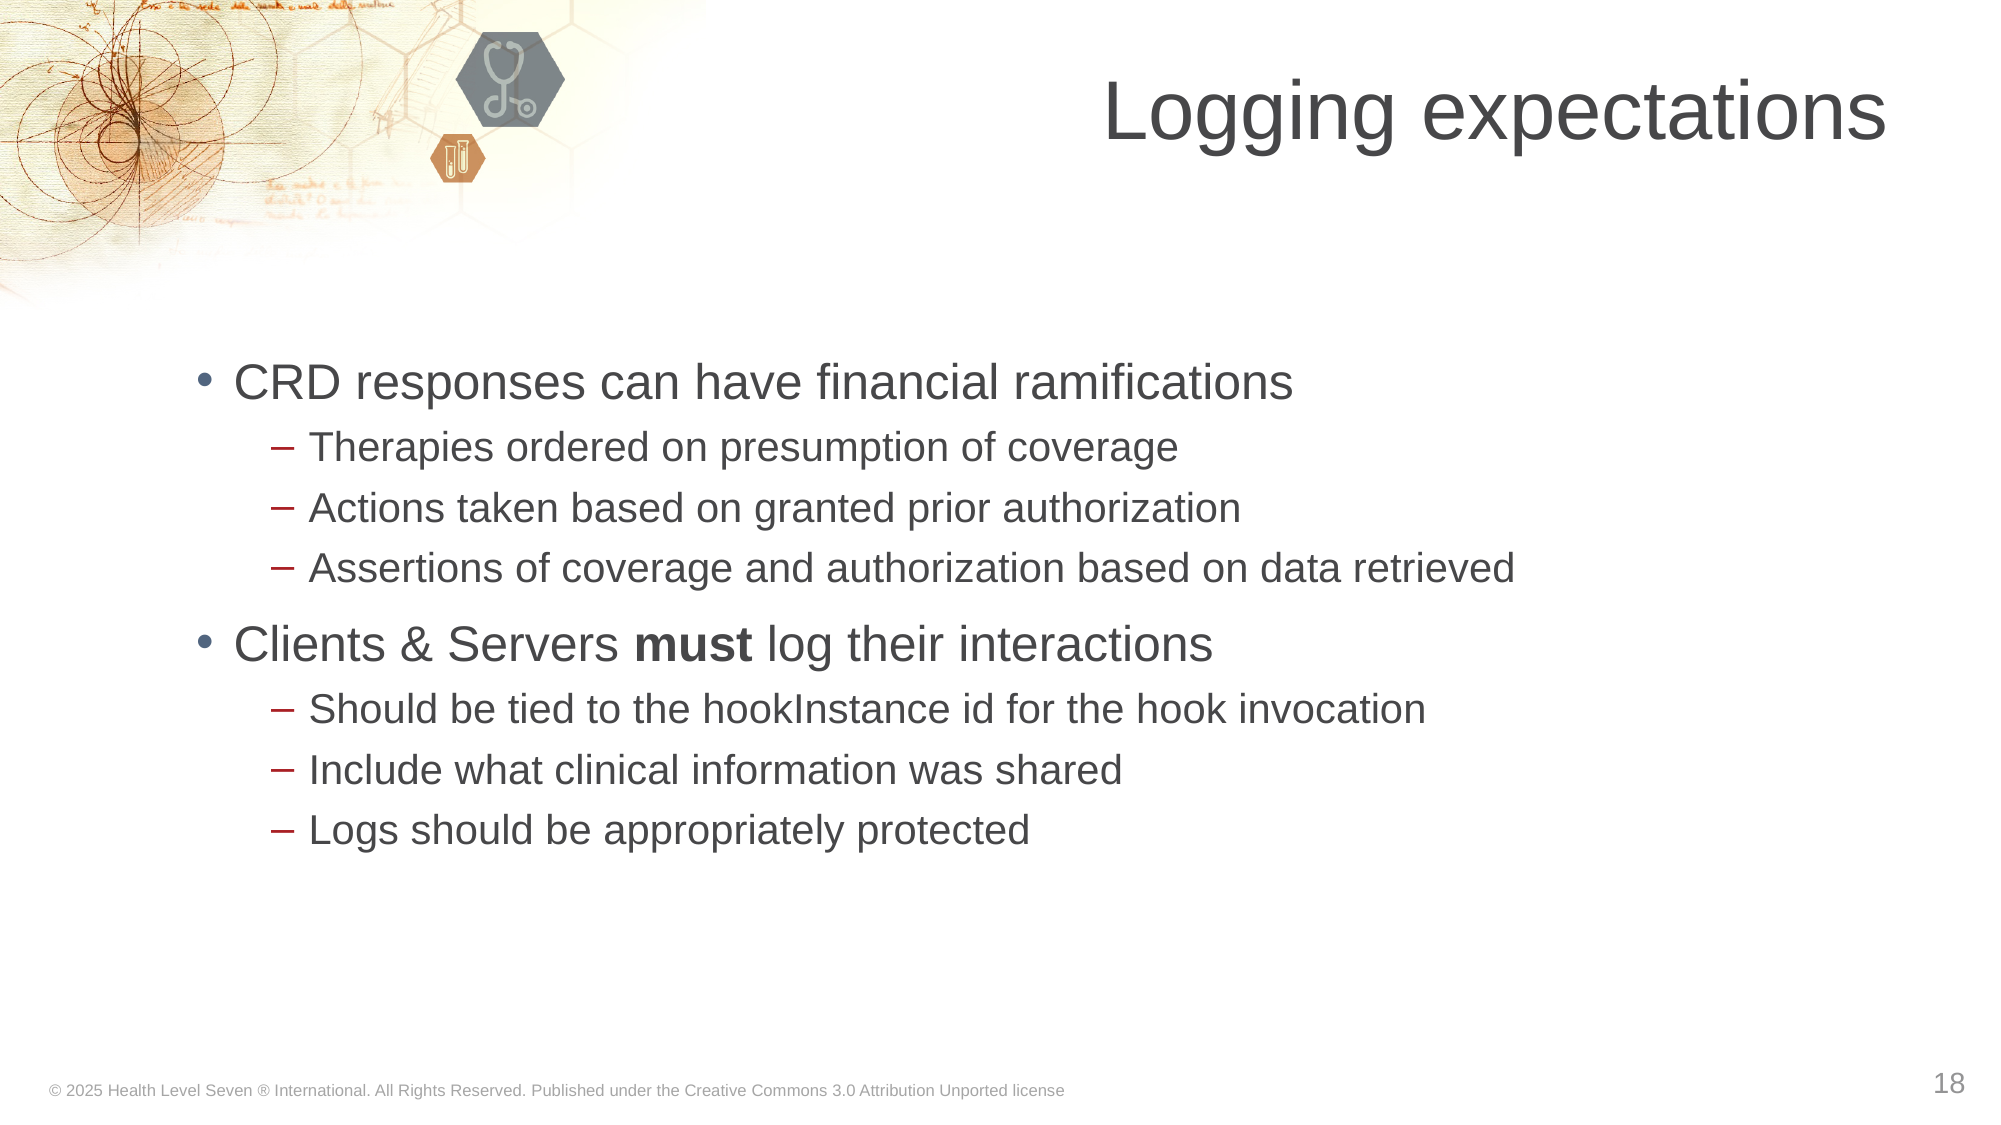

# Logging expectations
CRD responses can have financial ramifications
Therapies ordered on presumption of coverage
Actions taken based on granted prior authorization
Assertions of coverage and authorization based on data retrieved
Clients & Servers must log their interactions
Should be tied to the hookInstance id for the hook invocation
Include what clinical information was shared
Logs should be appropriately protected
18